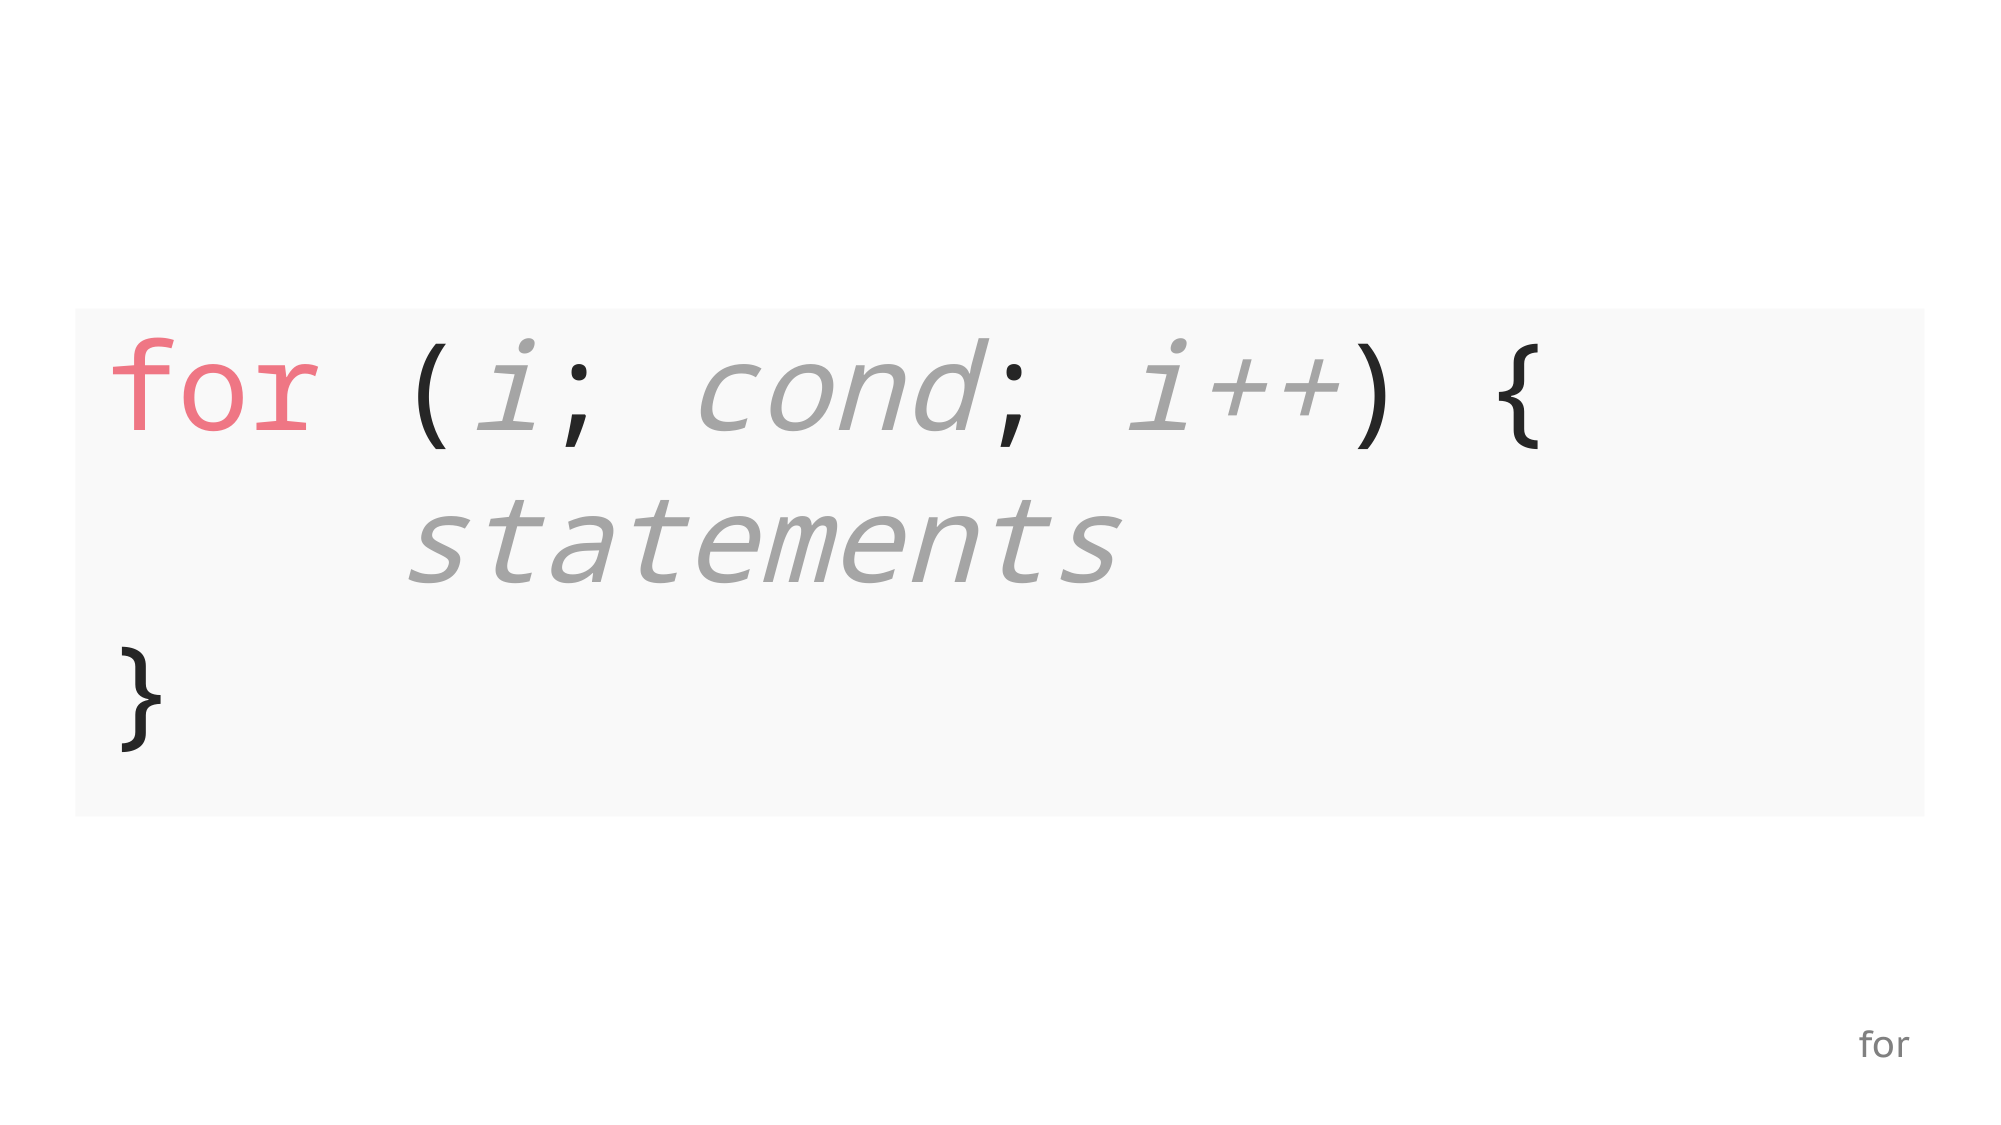

for (i; cond; i++) {
    statements
}
for